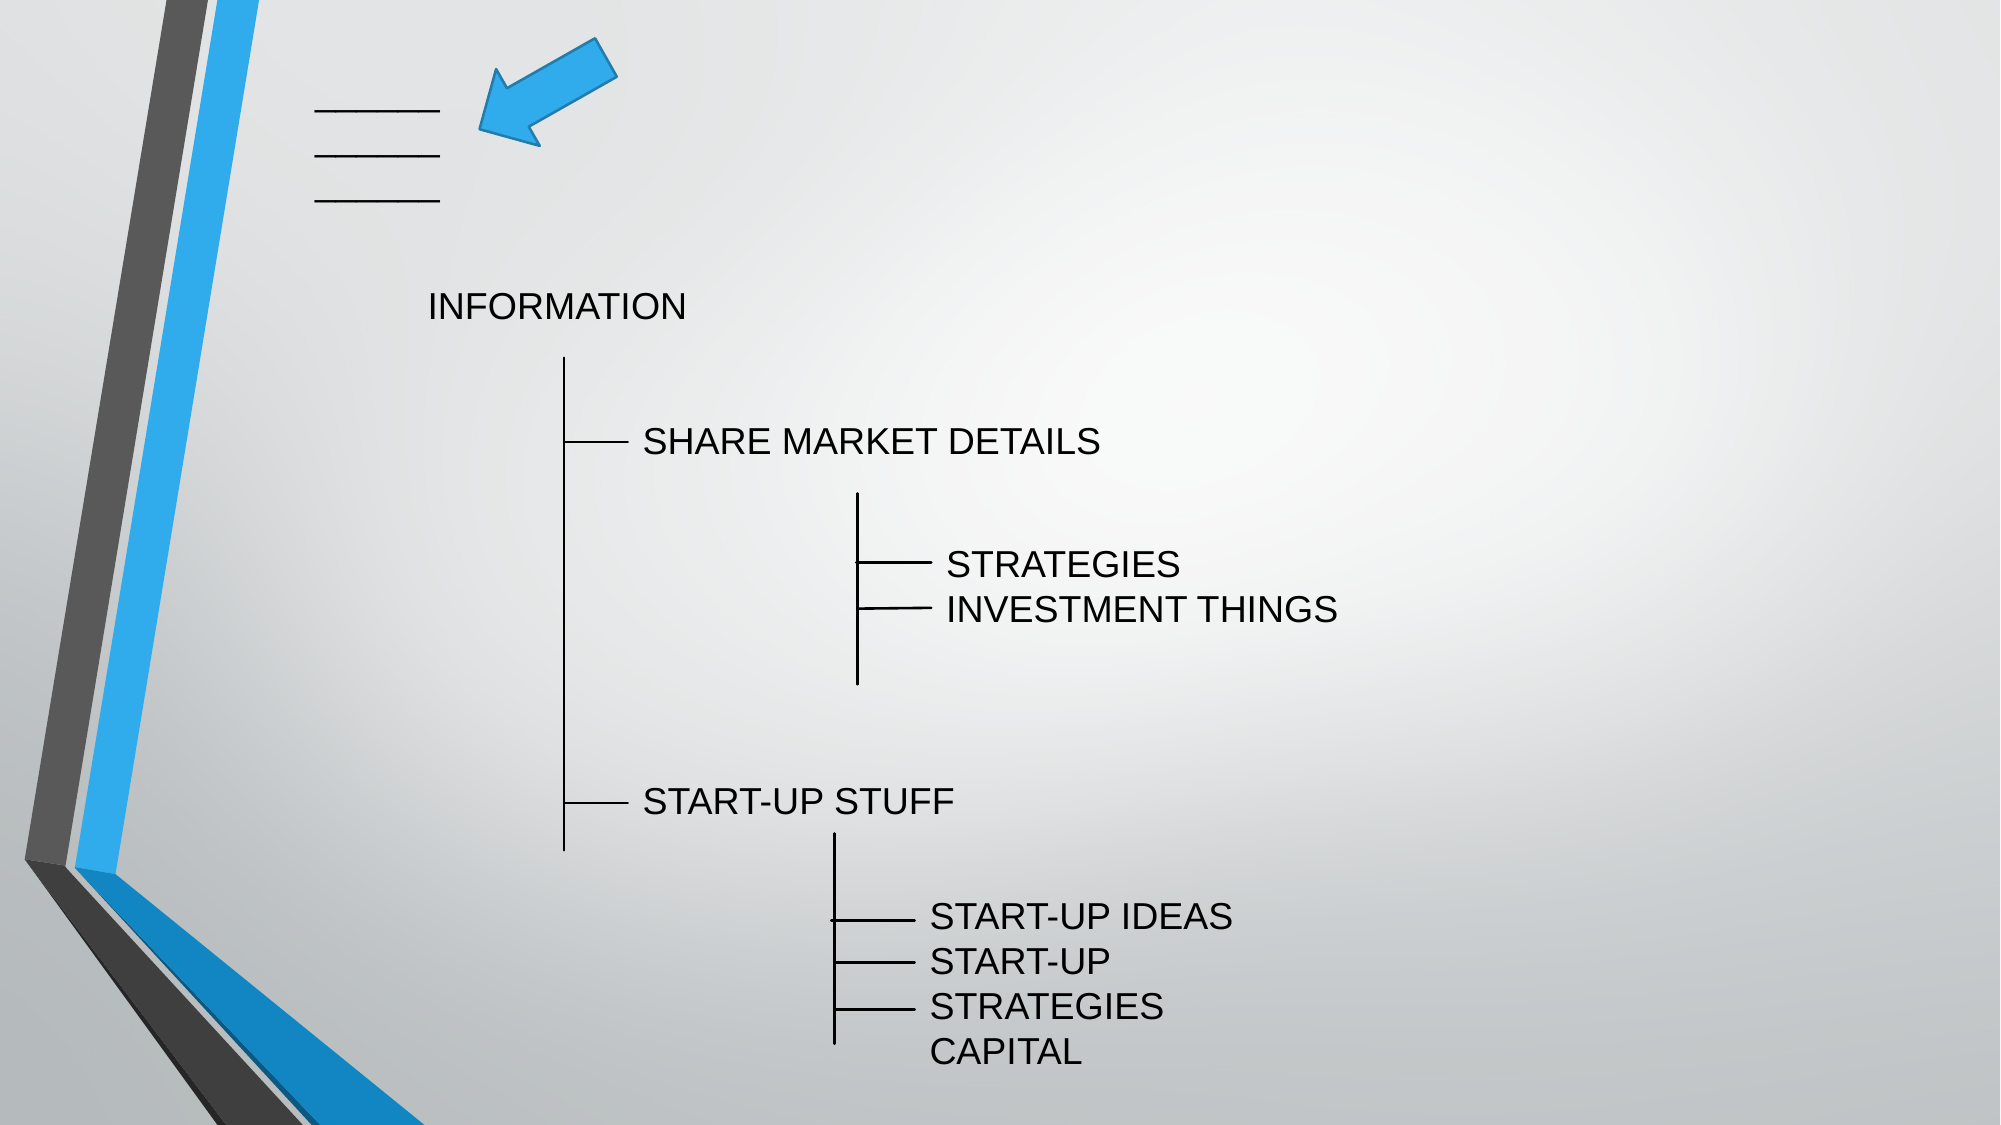

______
______
______
INFORMATION
SHARE MARKET DETAILS

START-UP STUFF
STRATEGIES
INVESTMENT THINGS

START-UP IDEAS
START-UP STRATEGIES
CAPITAL